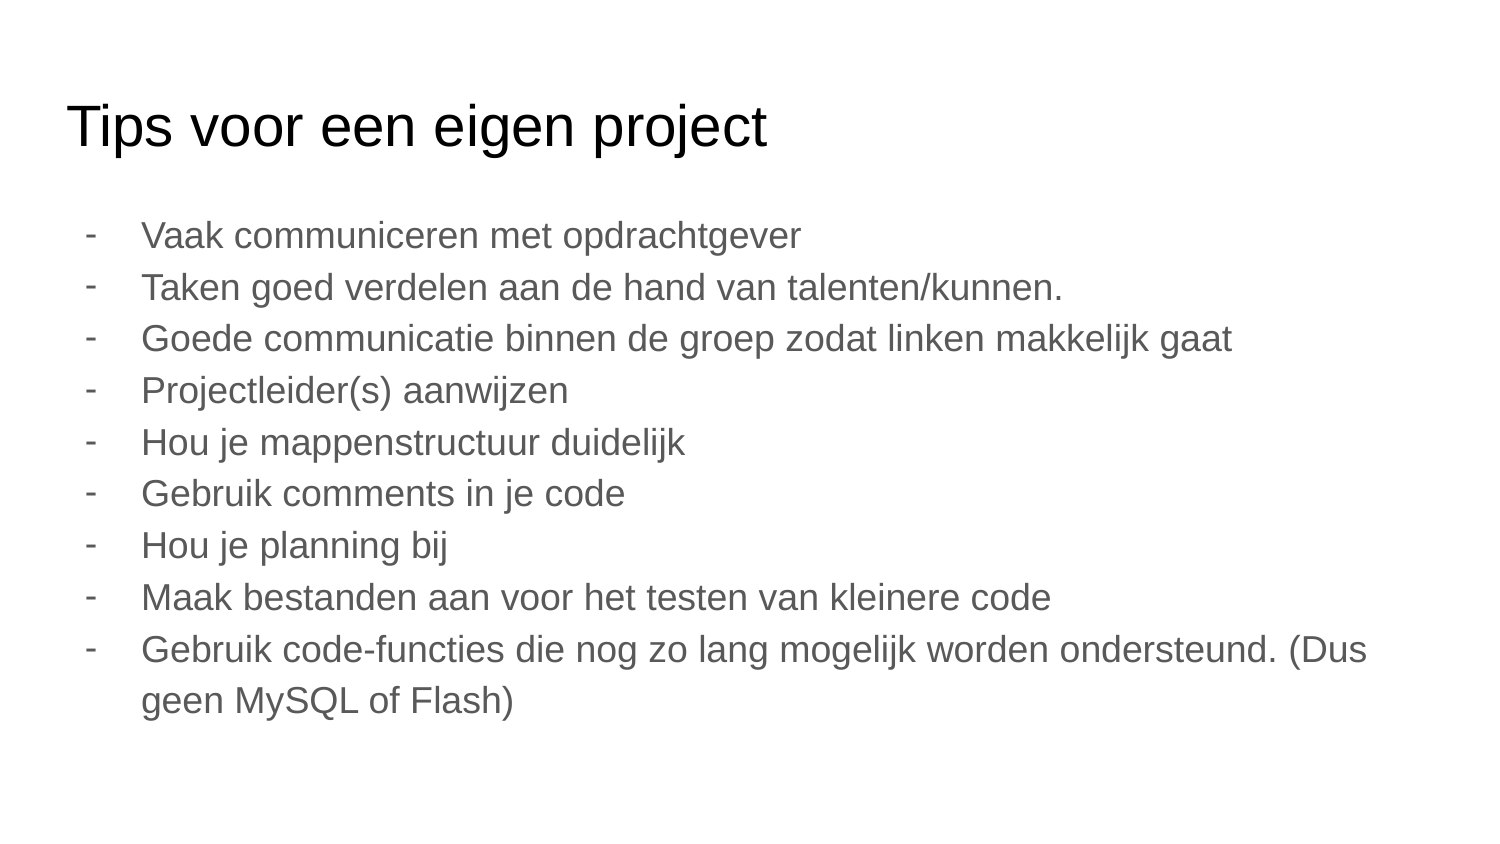

# Tips voor een eigen project
Vaak communiceren met opdrachtgever
Taken goed verdelen aan de hand van talenten/kunnen.
Goede communicatie binnen de groep zodat linken makkelijk gaat
Projectleider(s) aanwijzen
Hou je mappenstructuur duidelijk
Gebruik comments in je code
Hou je planning bij
Maak bestanden aan voor het testen van kleinere code
Gebruik code-functies die nog zo lang mogelijk worden ondersteund. (Dus geen MySQL of Flash)